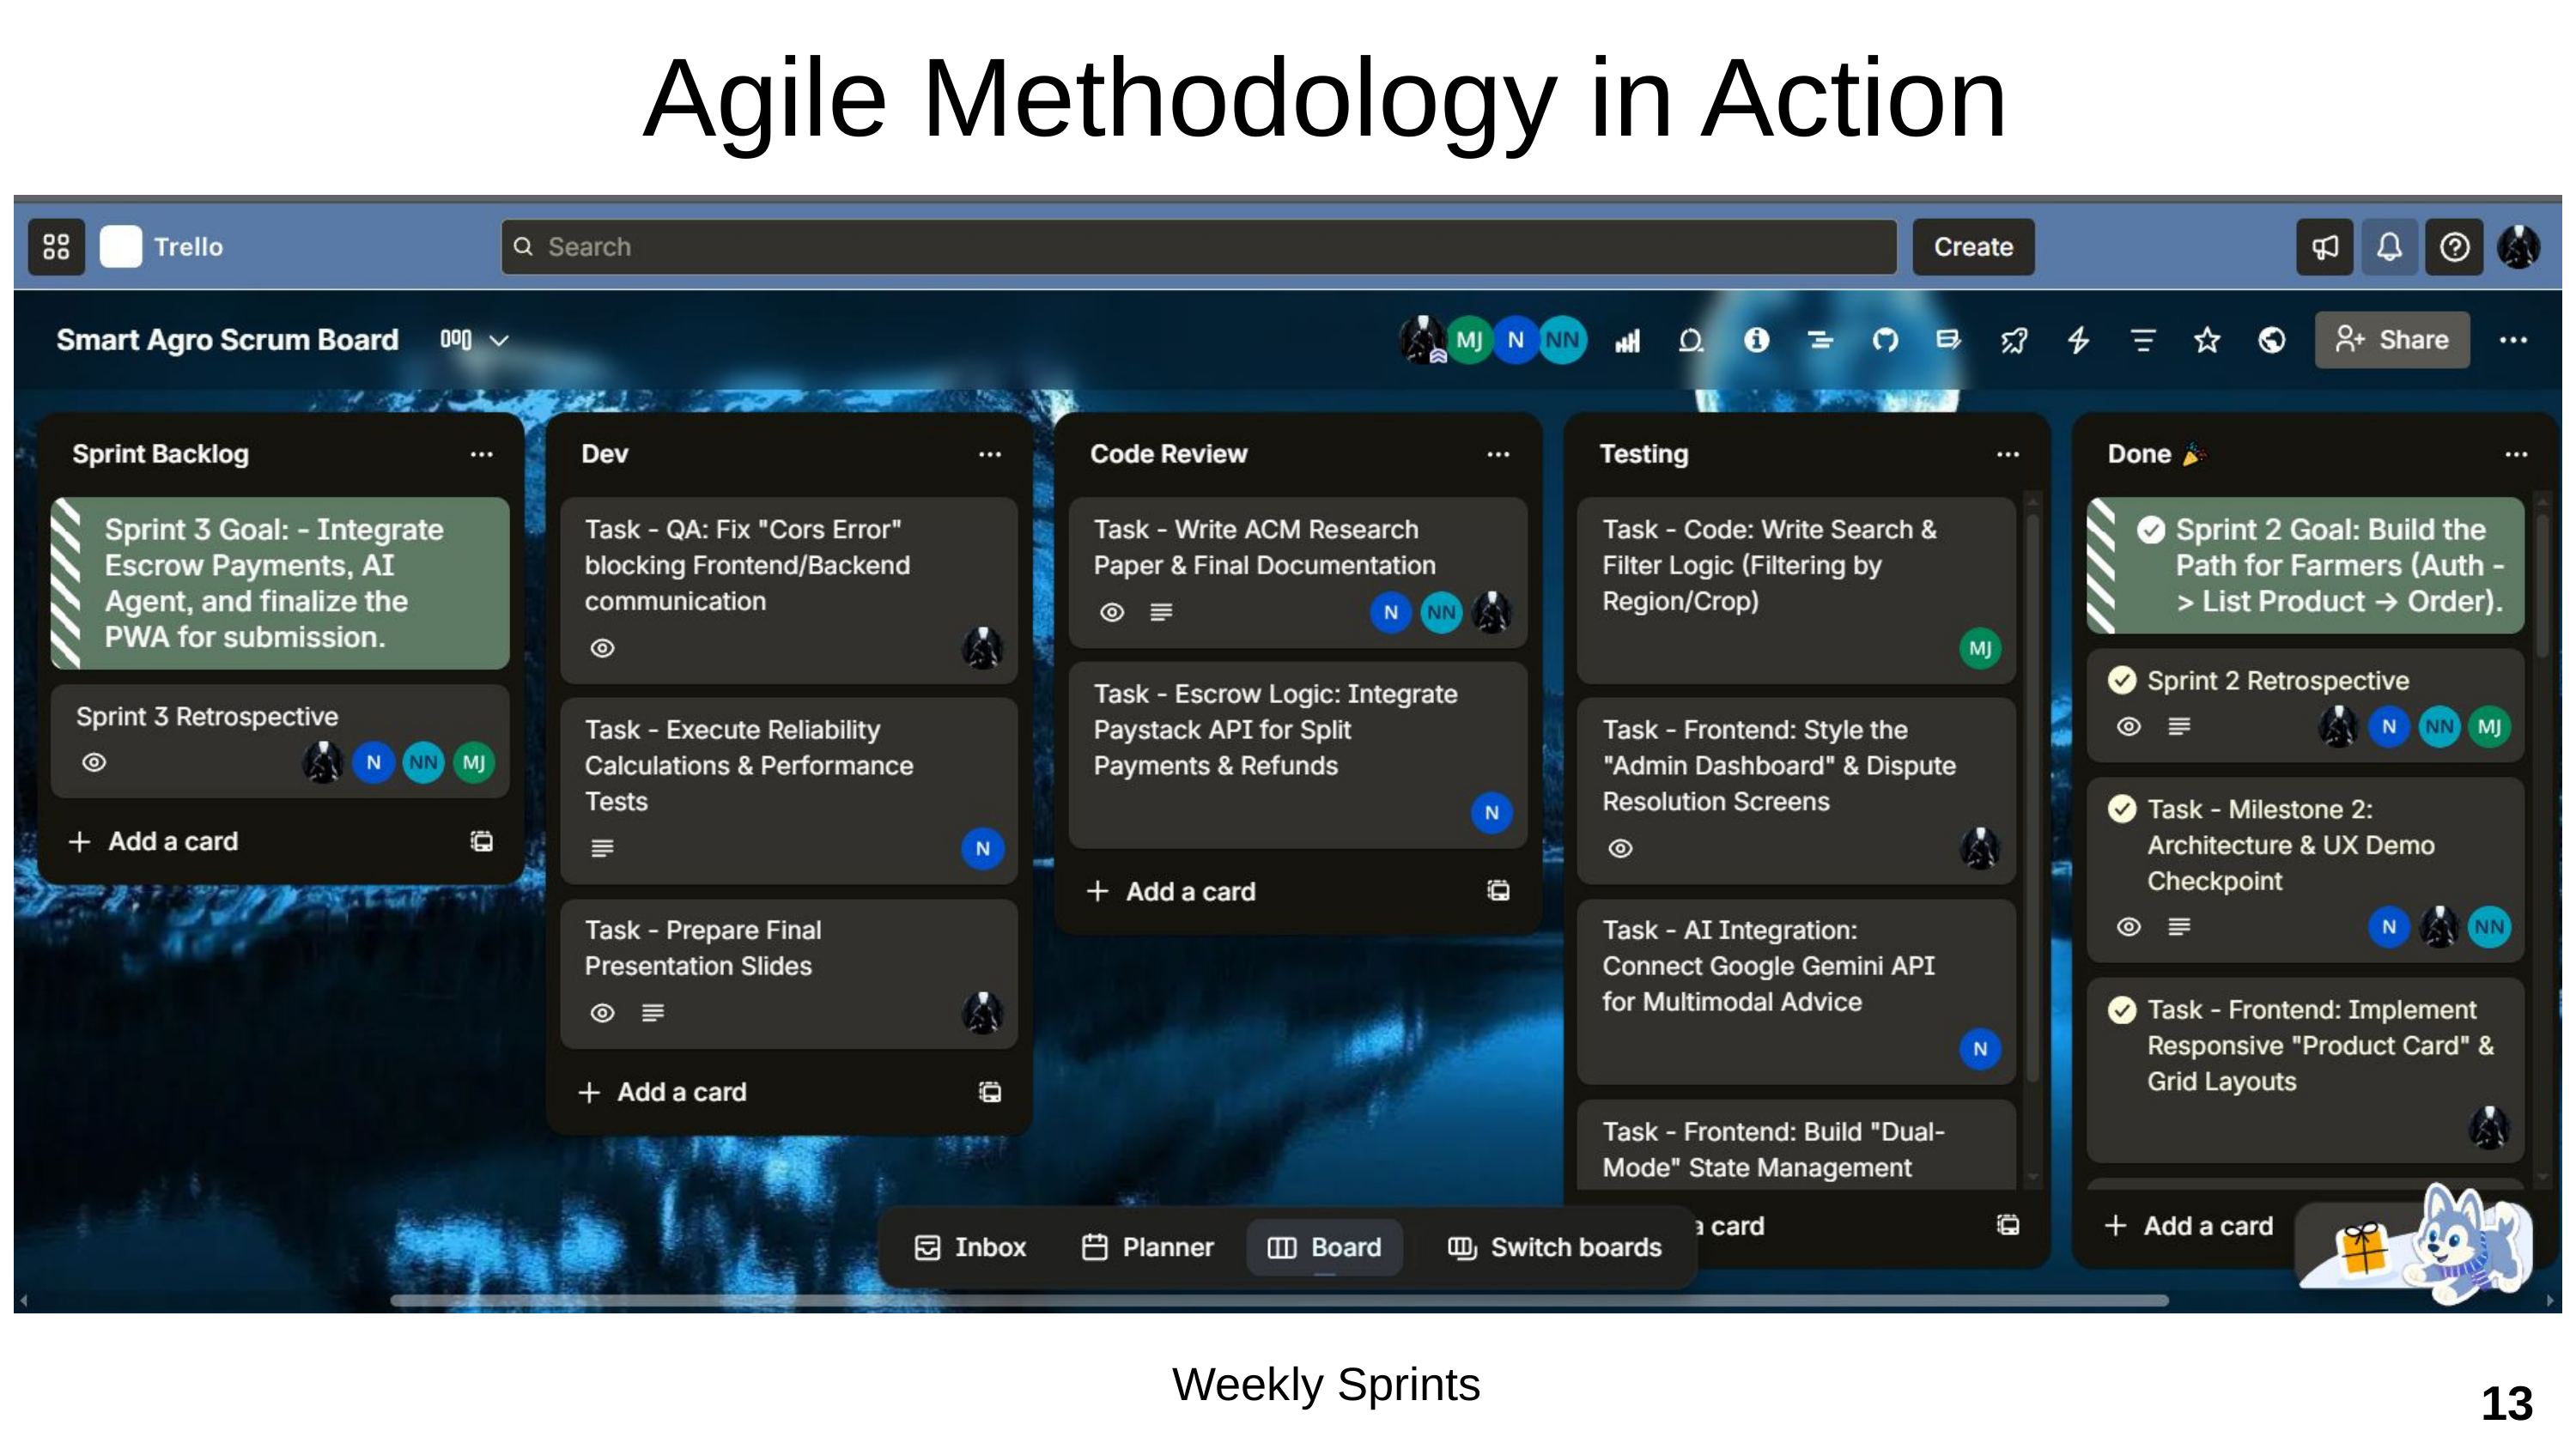

Agile Methodology in Action

Weekly Sprints

13